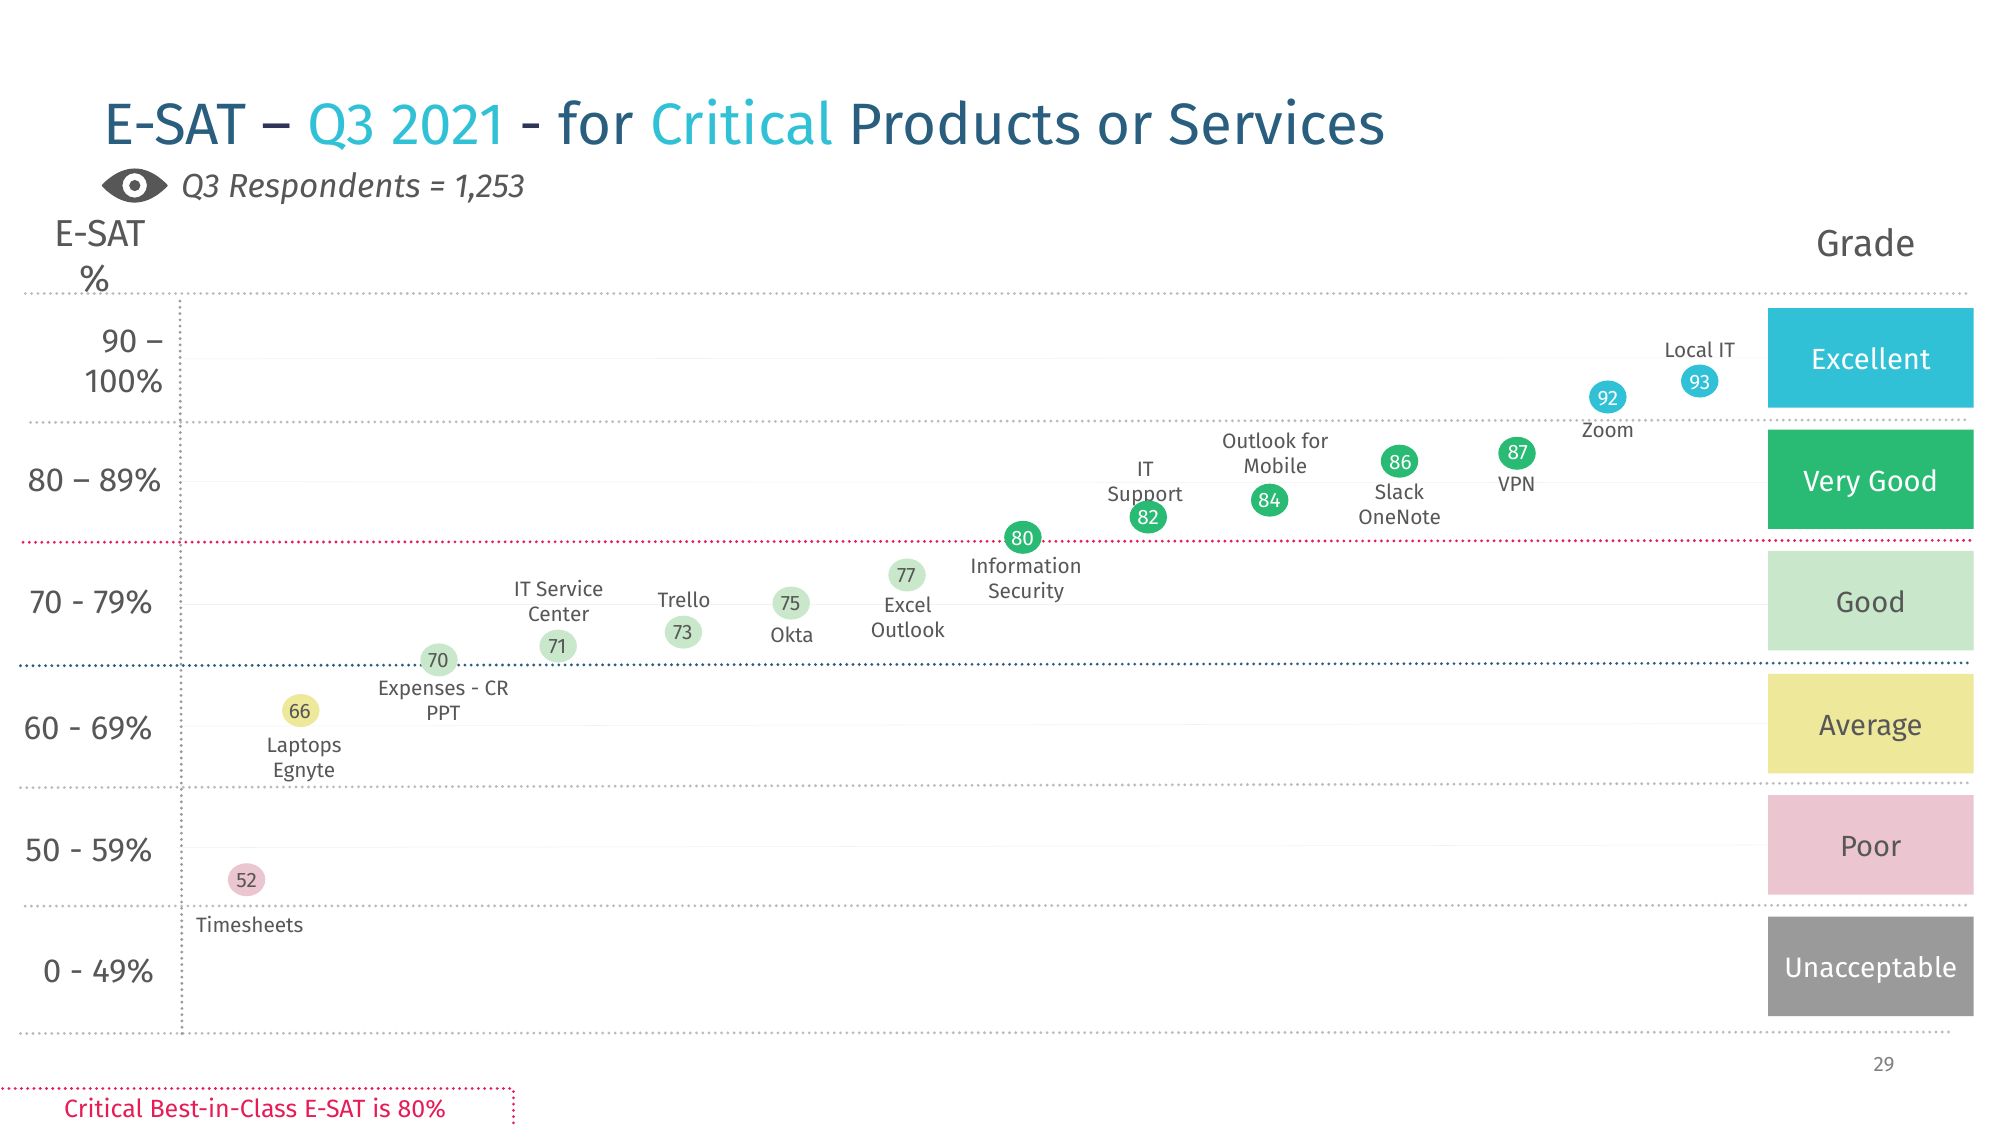

# E-SAT – Q3 2021 - for Critical Products or Services

Q3 Respondents = 1,253
Grade
E-SAT %
90 – 100%
Excellent
Local IT
93

92

Zoom
80 – 89%
Very Good
Outlook for Mobile
87

86

VPN
IT Support
Slack
OneNote
84

82

80

70 - 79%
Good
77

Information Security
Trello
IT Service Center
75

Excel
Outlook

Okta
73

71

70

Expenses - CR
PPT
Average
60 - 69%
66

Laptops
Egnyte
Poor
50 - 59%

52
Timesheets
Unacceptable
0 - 49%
Critical Best-in-Class E-SAT is 80%